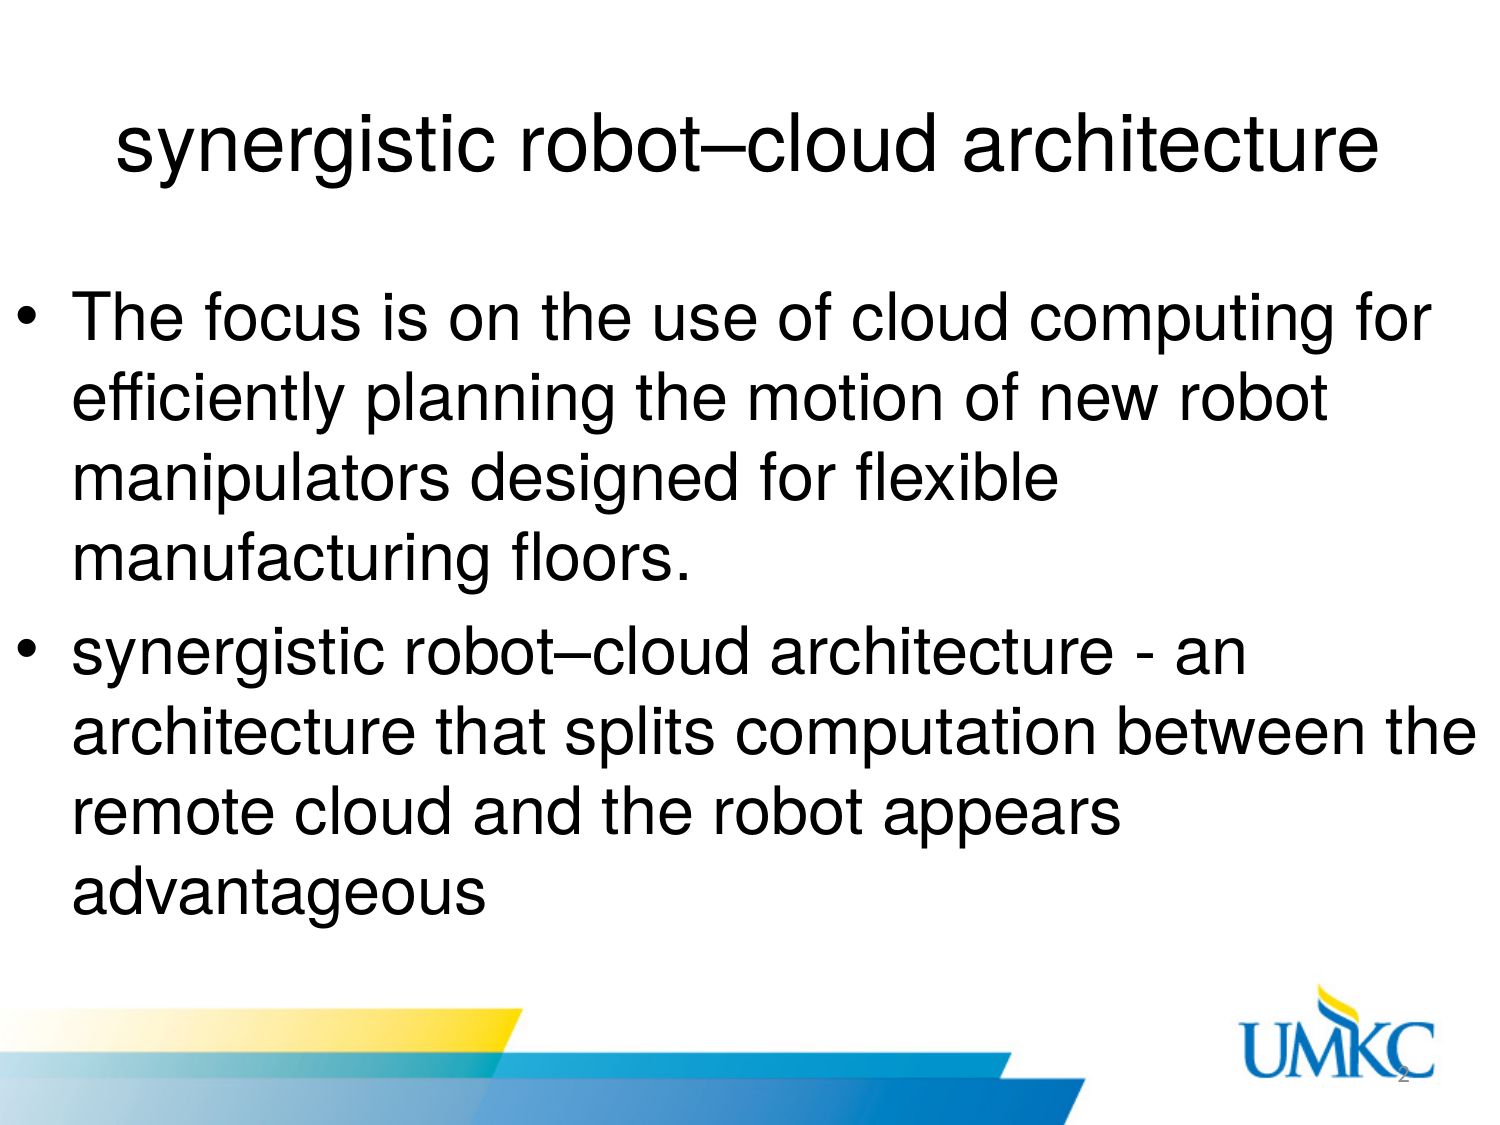

# synergistic robot–cloud architecture
The focus is on the use of cloud computing for efficiently planning the motion of new robot manipulators designed for flexible manufacturing floors.
synergistic robot–cloud architecture - an architecture that splits computation between the remote cloud and the robot appears advantageous
2